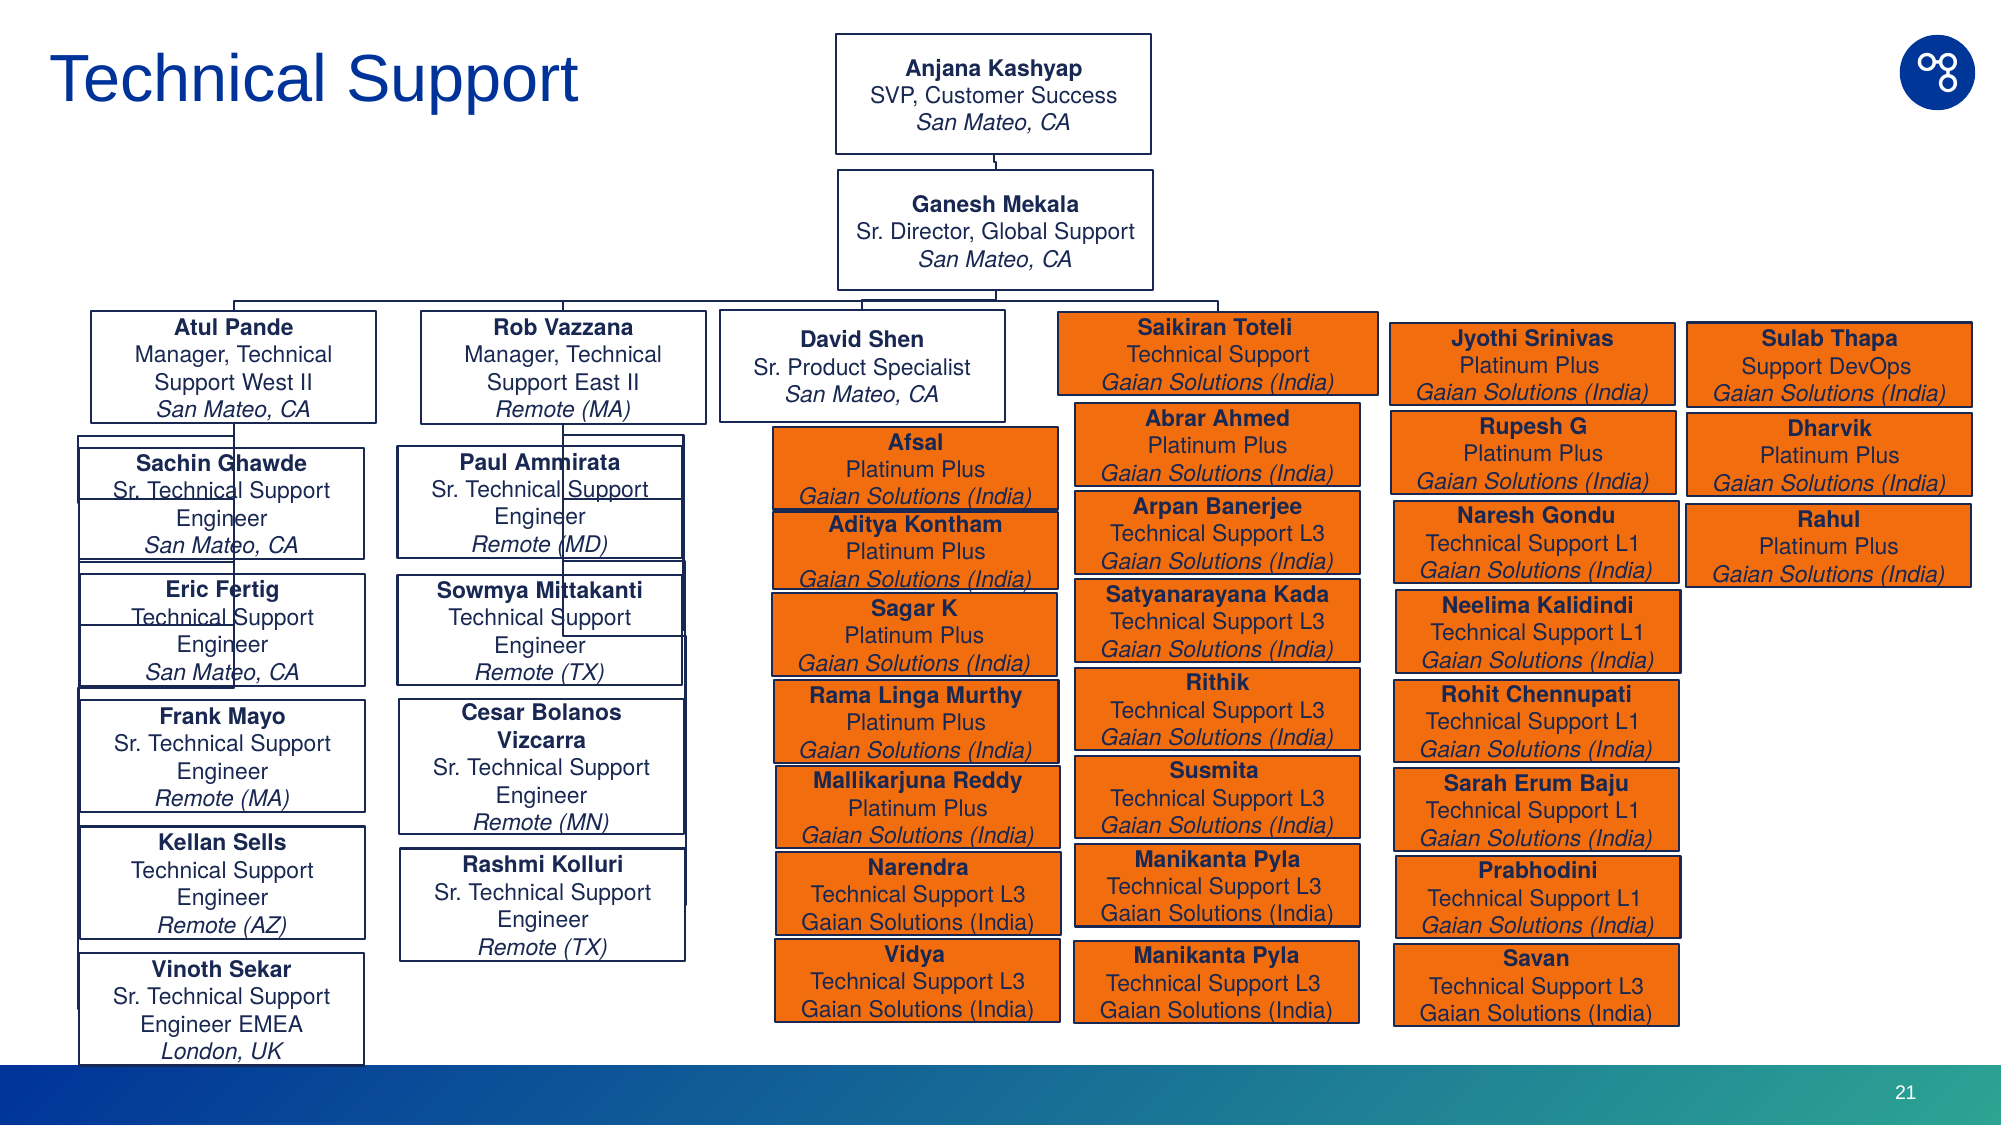

# Technical Support
Anjana Kashyap
SVP, Customer Success
San Mateo, CA
Ganesh Mekala
Sr. Director, Global Support
San Mateo, CA
David Shen
Sr. Product Specialist
San Mateo, CA
Atul Pande
Manager, Technical Support West II
San Mateo, CA
Rob Vazzana
Manager, Technical Support East II
Remote (MA)
Saikiran Toteli
Technical Support
Gaian Solutions (India)
Sulab Thapa
Support DevOps
Gaian Solutions (India)
Jyothi Srinivas
Platinum Plus
Gaian Solutions (India)
Abrar Ahmed
Platinum Plus
Gaian Solutions (India)
Rupesh G
Platinum Plus
Gaian Solutions (India)
Dharvik
Platinum Plus
Gaian Solutions (India)
Afsal
Platinum Plus
Gaian Solutions (India)
Paul Ammirata
Sr. Technical Support Engineer
Remote (MD)
Sachin Ghawde
Sr. Technical Support Engineer
San Mateo, CA
Arpan Banerjee
Technical Support L3
Gaian Solutions (India)
Naresh Gondu
Technical Support L1
Gaian Solutions (India)
Rahul
Platinum Plus
Gaian Solutions (India)
Aditya Kontham
Platinum Plus
Gaian Solutions (India)
Eric Fertig
Technical Support Engineer
San Mateo, CA
Sowmya Mittakanti
Technical Support Engineer
Remote (TX)
Satyanarayana Kada
Technical Support L3
Gaian Solutions (India)
Neelima Kalidindi
Technical Support L1
Gaian Solutions (India)
Sagar K
Platinum Plus
Gaian Solutions (India)
Rithik
Technical Support L3
Gaian Solutions (India)
Rohit Chennupati
Technical Support L1
Gaian Solutions (India)
Rama Linga Murthy
Platinum Plus
Gaian Solutions (India)
Cesar Bolanos Vizcarra
Sr. Technical Support Engineer
Remote (MN)
Frank Mayo
Sr. Technical Support Engineer
Remote (MA)
Susmita
Technical Support L3
Gaian Solutions (India)
Mallikarjuna Reddy
Platinum Plus
Gaian Solutions (India)
Sarah Erum Baju
Technical Support L1
Gaian Solutions (India)
Kellan Sells
Technical Support Engineer
Remote (AZ)
Manikanta Pyla
Technical Support L3
Gaian Solutions (India)
Rashmi Kolluri
Sr. Technical Support Engineer
Remote (TX)
Narendra
Technical Support L3
Gaian Solutions (India)
Prabhodini
Technical Support L1
Gaian Solutions (India)
Vidya
Technical Support L3
Gaian Solutions (India)
Manikanta Pyla
Technical Support L3
Gaian Solutions (India)
Savan
Technical Support L3
Gaian Solutions (India)
Vinoth Sekar
Sr. Technical Support Engineer EMEA
London, UK

21